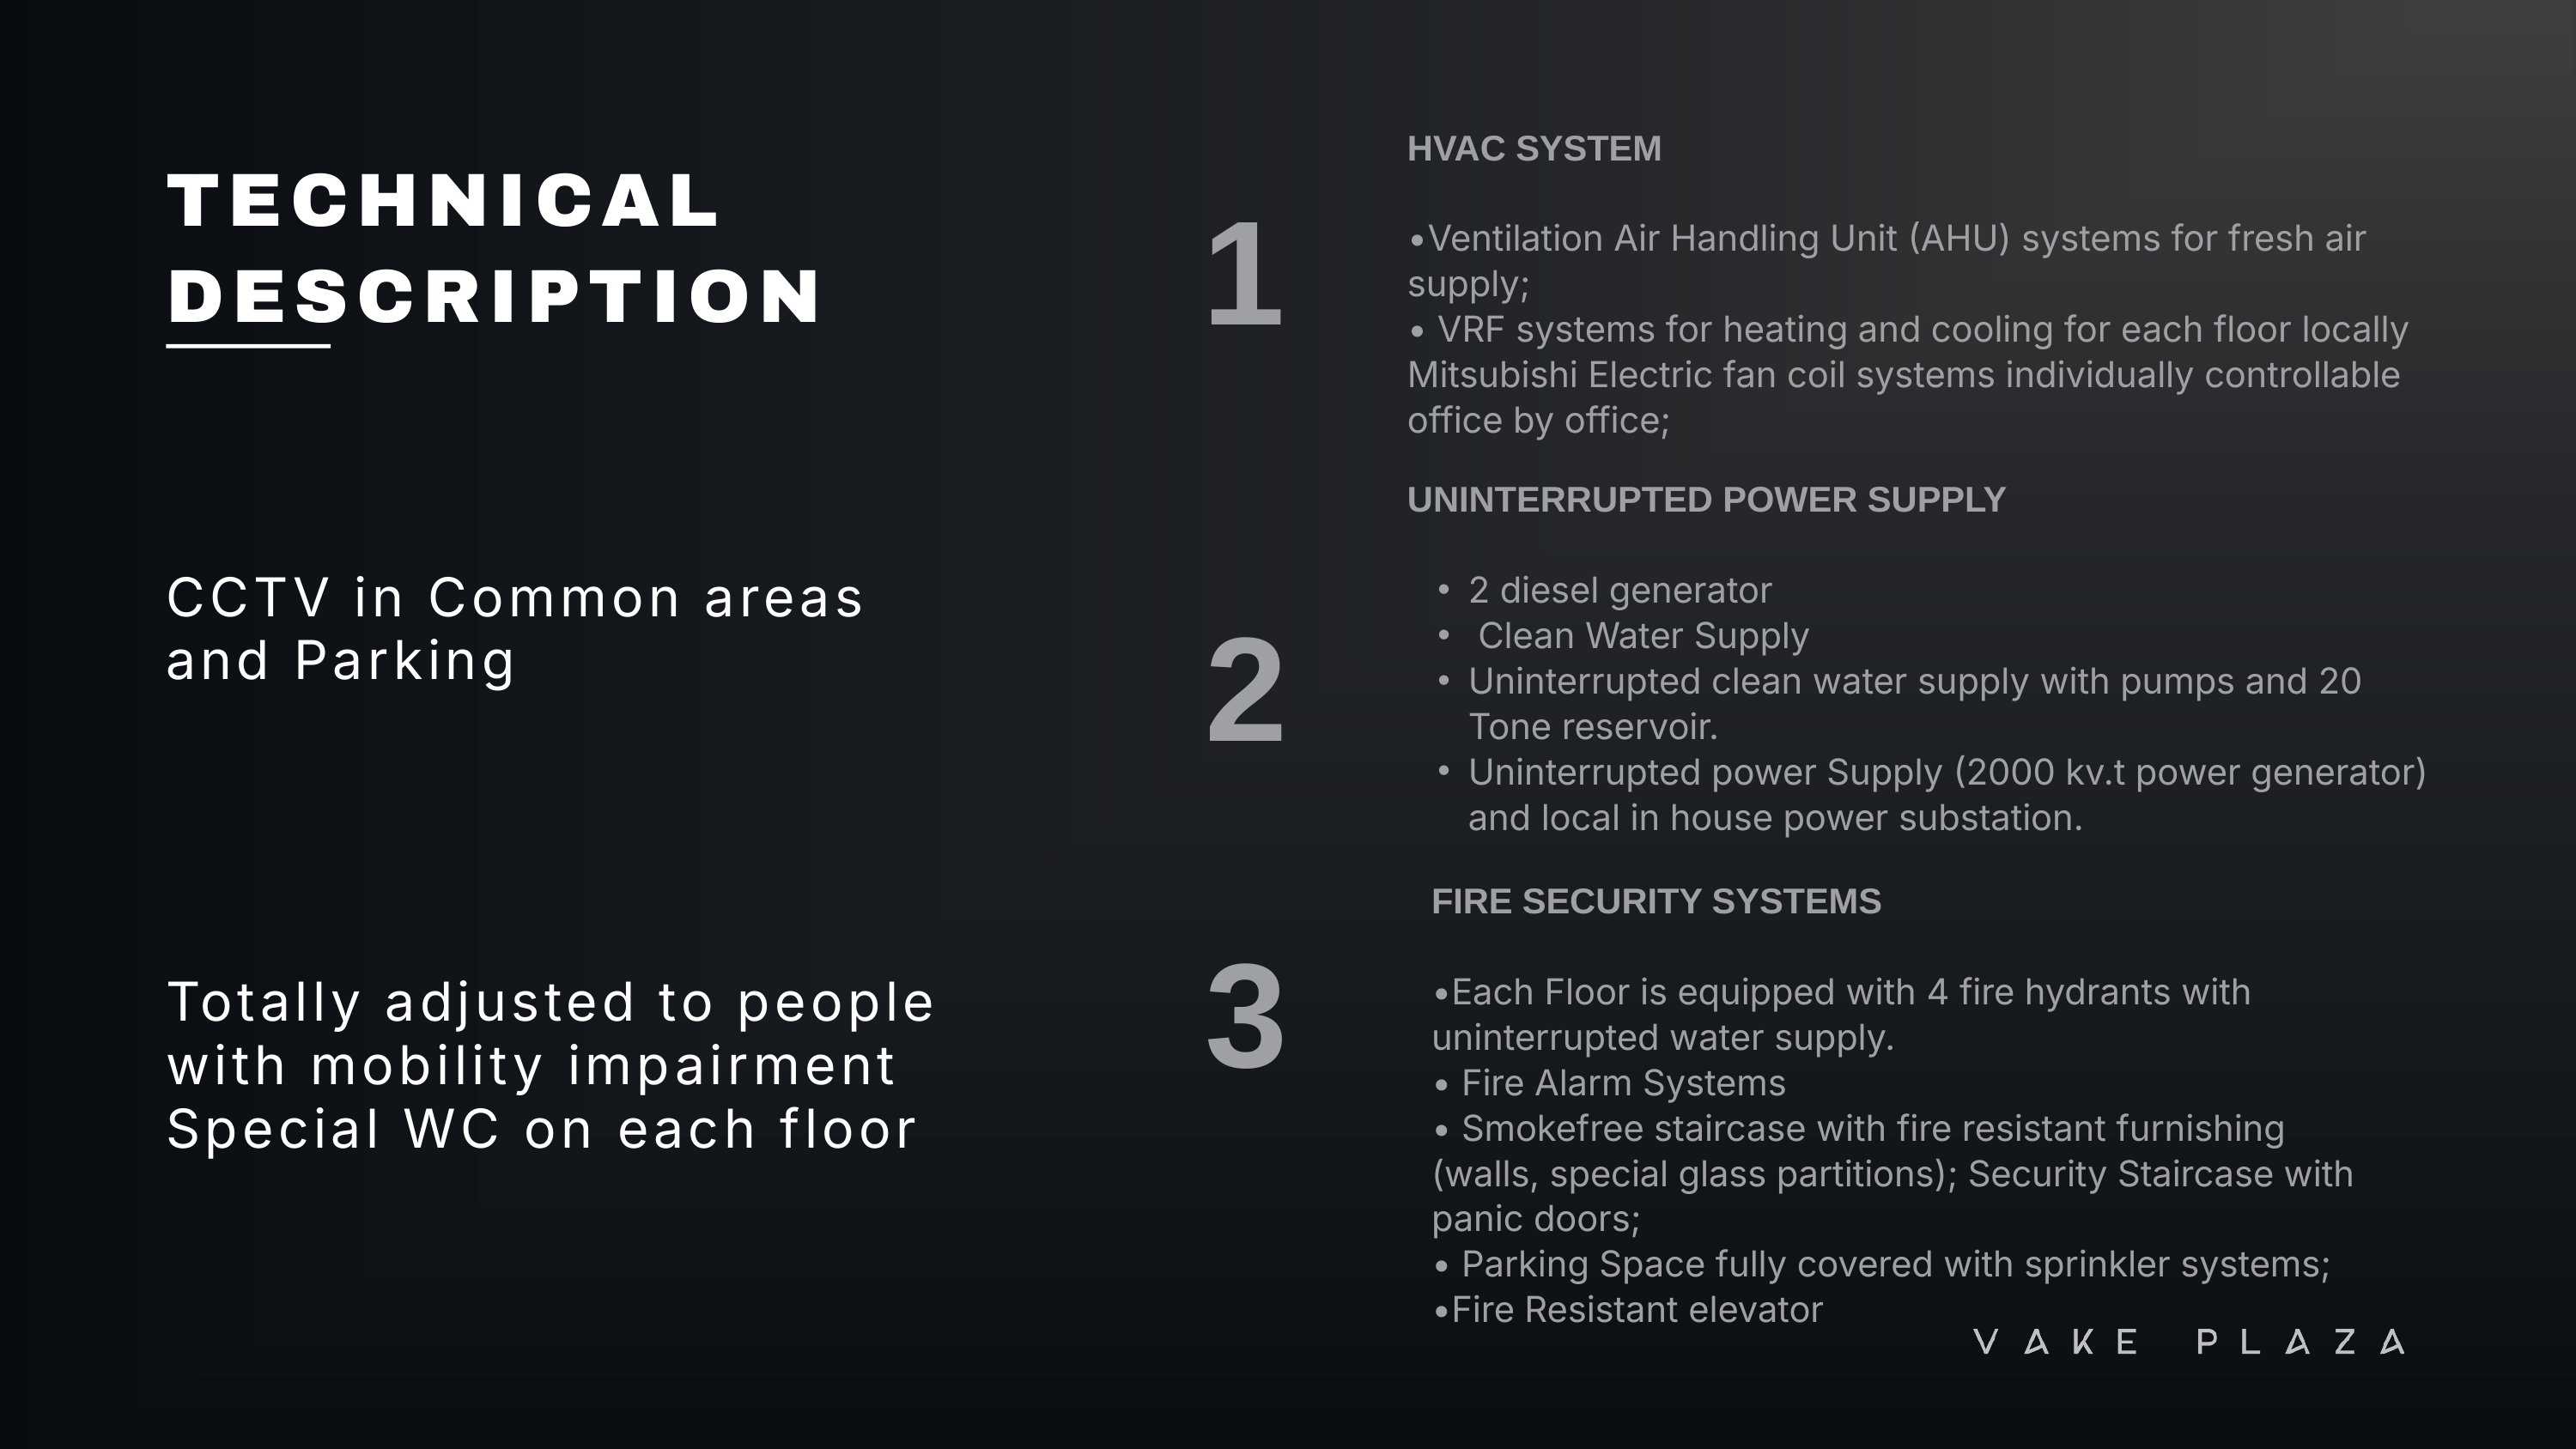

HVAC SYSTEM

•Ventilation Air Handling Unit (AHU) systems for fresh air supply;
• VRF systems for heating and cooling for each floor locally Mitsubishi Electric fan coil systems individually controllable office by office;
TECHNICAL DESCRIPTION

1

UNINTERRUPTED POWER SUPPLY

2 diesel generator
 Clean Water Supply
Uninterrupted clean water supply with pumps and 20 Tone reservoir.
Uninterrupted power Supply (2000 kv.t power generator) and local in house power substation.

2
CCTV in Common areas and Parking

FIRE SECURITY SYSTEMS

•Each Floor is equipped with 4 fire hydrants with uninterrupted water supply.
• Fire Alarm Systems
• Smokefree staircase with fire resistant furnishing (walls, special glass partitions); Security Staircase with panic doors;
• Parking Space fully covered with sprinkler systems;
•Fire Resistant elevator

3
Totally adjusted to people with mobility impairment Special WC on each floor